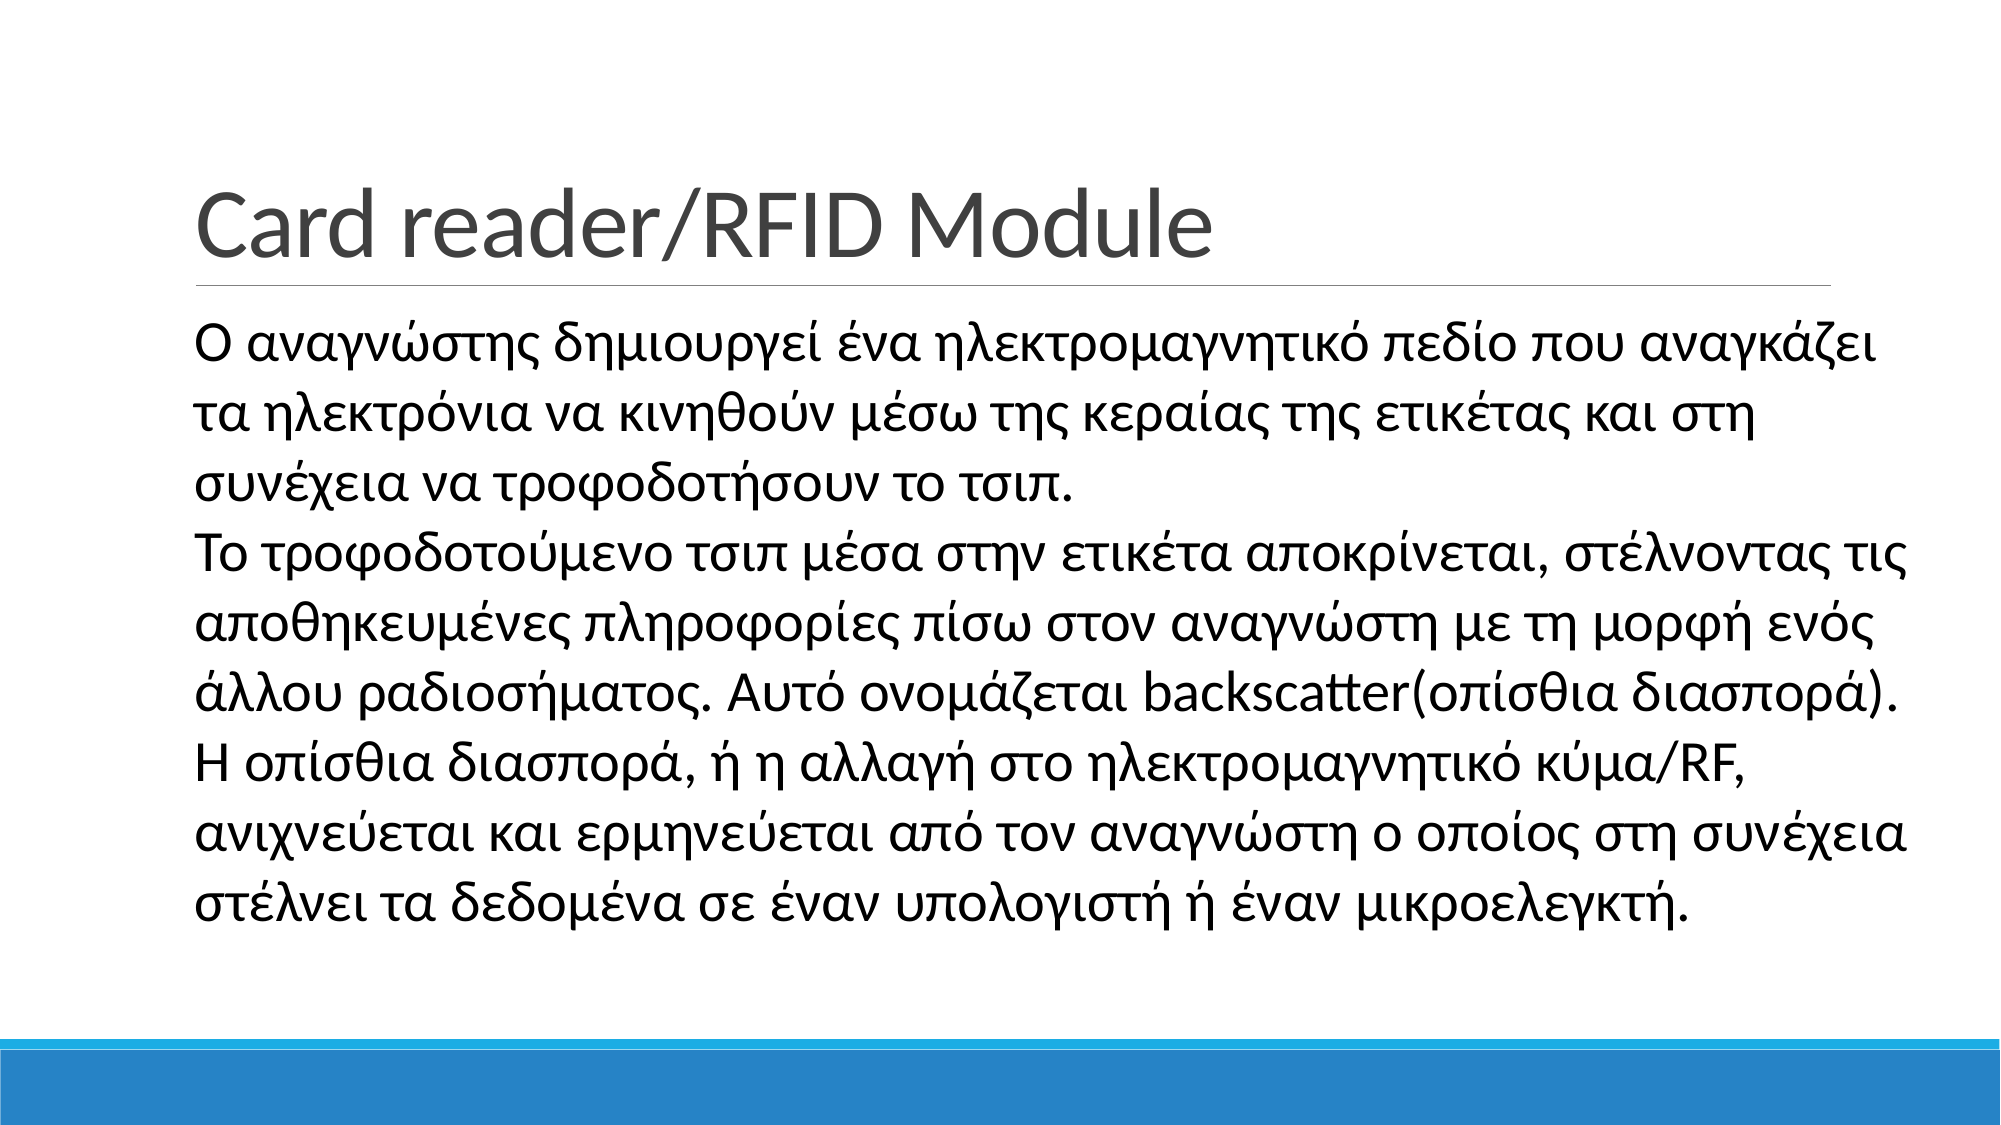

# Card reader/RFID Module
Ο αναγνώστης δημιουργεί ένα ηλεκτρομαγνητικό πεδίο που αναγκάζει τα ηλεκτρόνια να κινηθούν μέσω της κεραίας της ετικέτας και στη συνέχεια να τροφοδοτήσουν το τσιπ.
Το τροφοδοτούμενο τσιπ μέσα στην ετικέτα αποκρίνεται, στέλνοντας τις αποθηκευμένες πληροφορίες πίσω στον αναγνώστη με τη μορφή ενός άλλου ραδιοσήματος. Αυτό ονομάζεται backscatter(οπίσθια διασπορά). Η οπίσθια διασπορά, ή η αλλαγή στο ηλεκτρομαγνητικό κύμα/RF, ανιχνεύεται και ερμηνεύεται από τον αναγνώστη ο οποίος στη συνέχεια στέλνει τα δεδομένα σε έναν υπολογιστή ή έναν μικροελεγκτή.